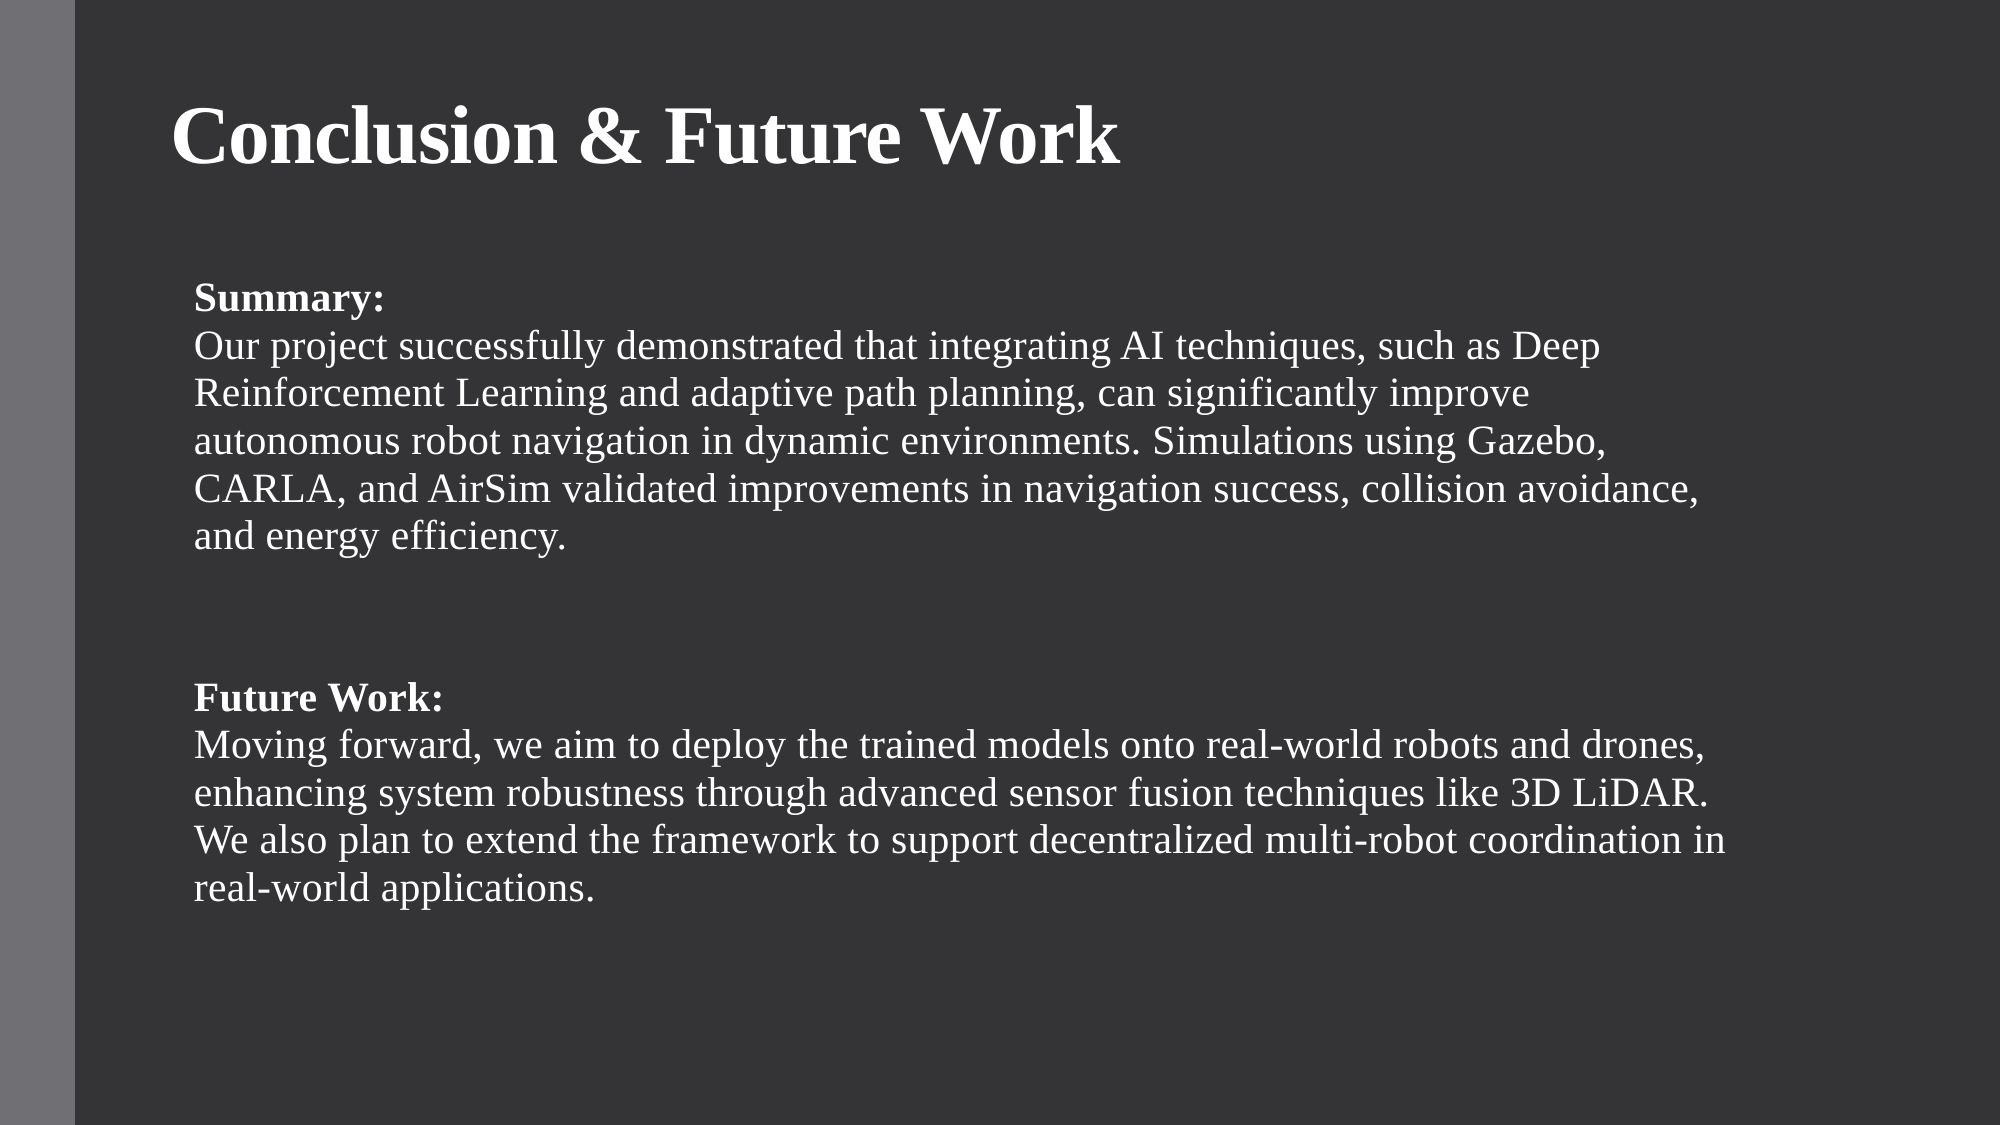

# Conclusion & Future Work
Summary:
Our project successfully demonstrated that integrating AI techniques, such as Deep Reinforcement Learning and adaptive path planning, can significantly improve autonomous robot navigation in dynamic environments. Simulations using Gazebo, CARLA, and AirSim validated improvements in navigation success, collision avoidance, and energy efficiency.

Future Work:
Moving forward, we aim to deploy the trained models onto real-world robots and drones, enhancing system robustness through advanced sensor fusion techniques like 3D LiDAR. We also plan to extend the framework to support decentralized multi-robot coordination in real-world applications.